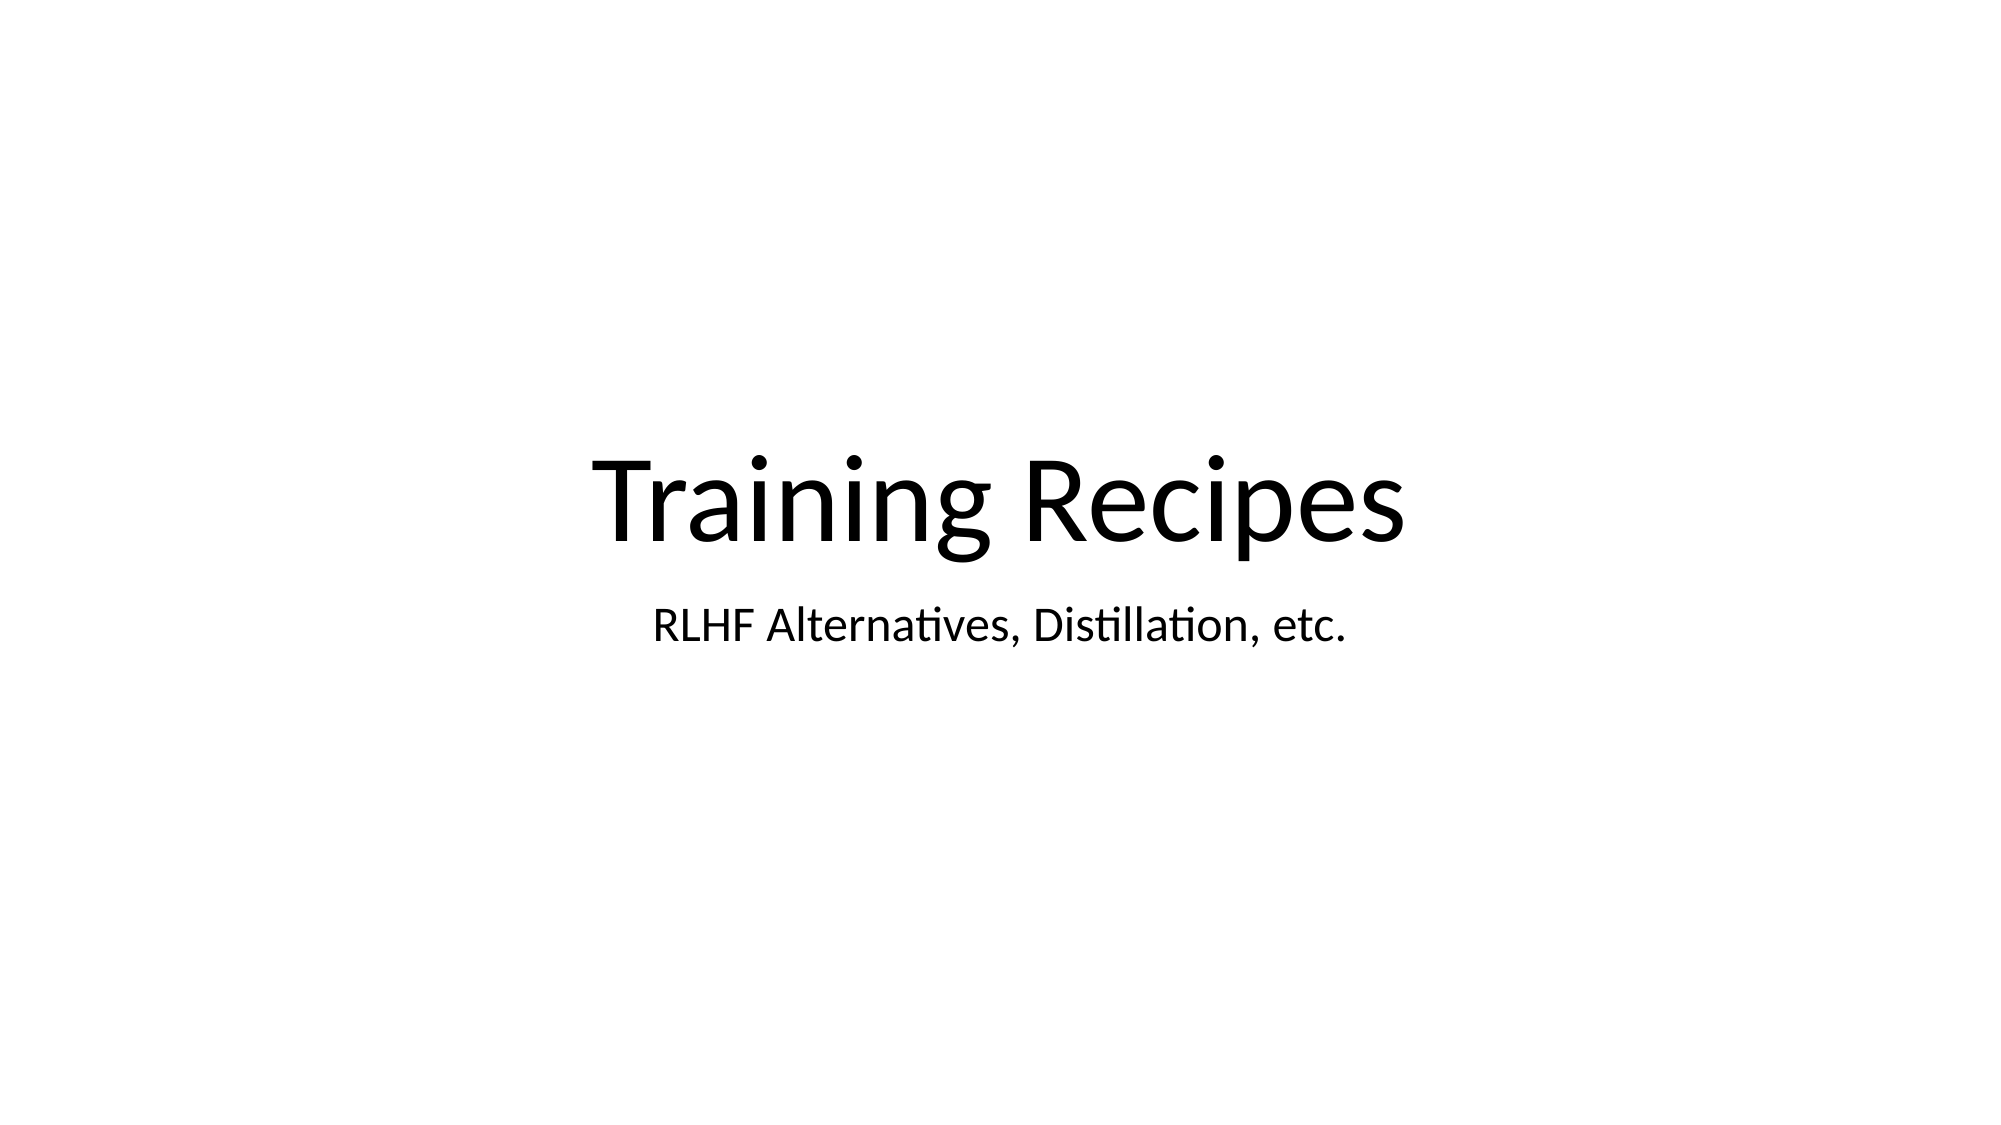

# Training Recipes
RLHF Alternatives, Distillation, etc.